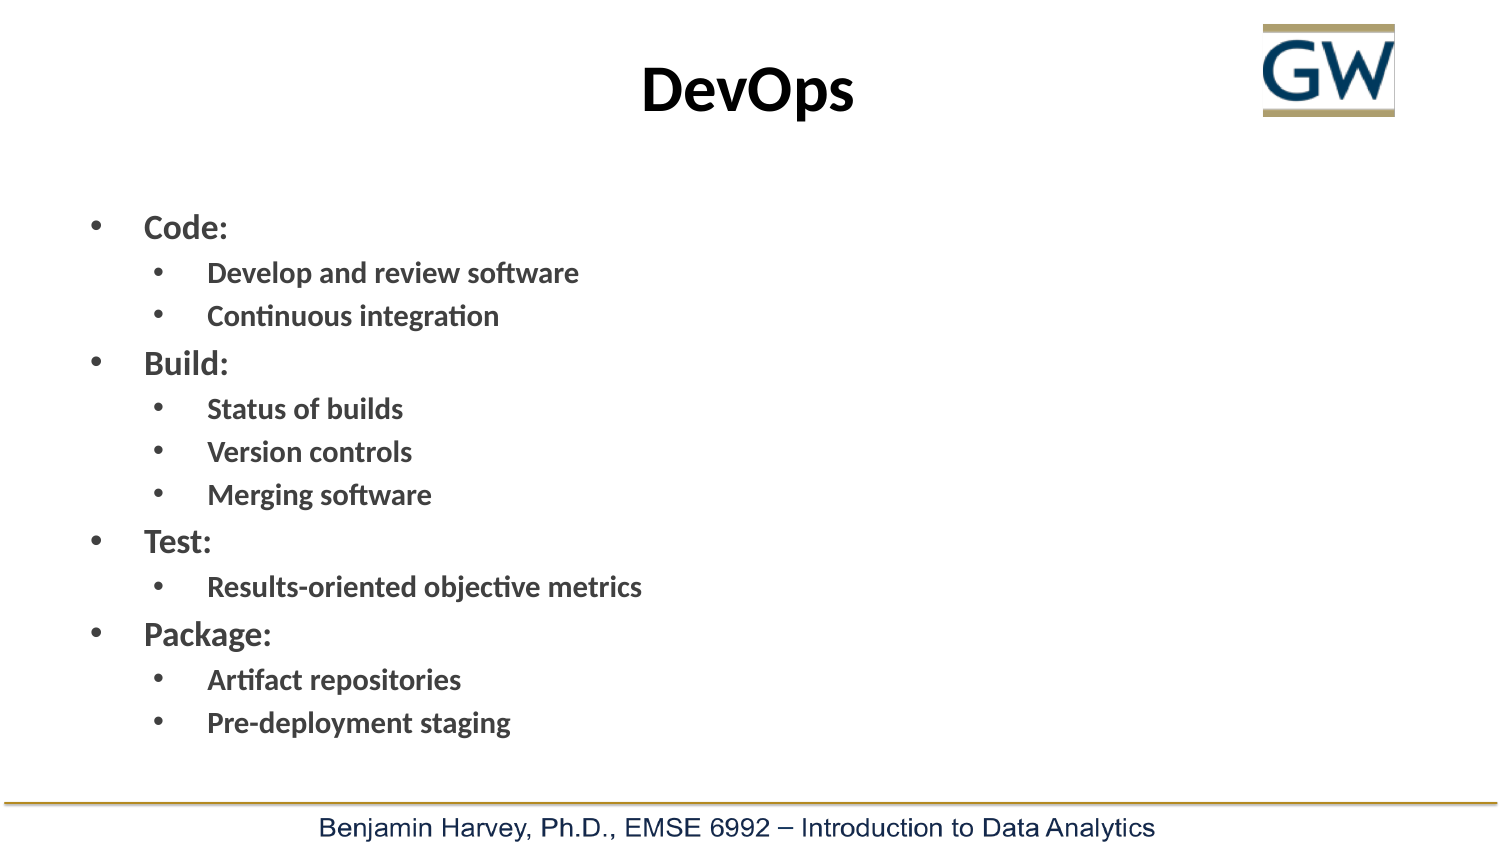

#
DevOps
Code:
Develop and review software
Continuous integration
Build:
Status of builds
Version controls
Merging software
Test:
Results-oriented objective metrics
Package:
Artifact repositories
Pre-deployment staging